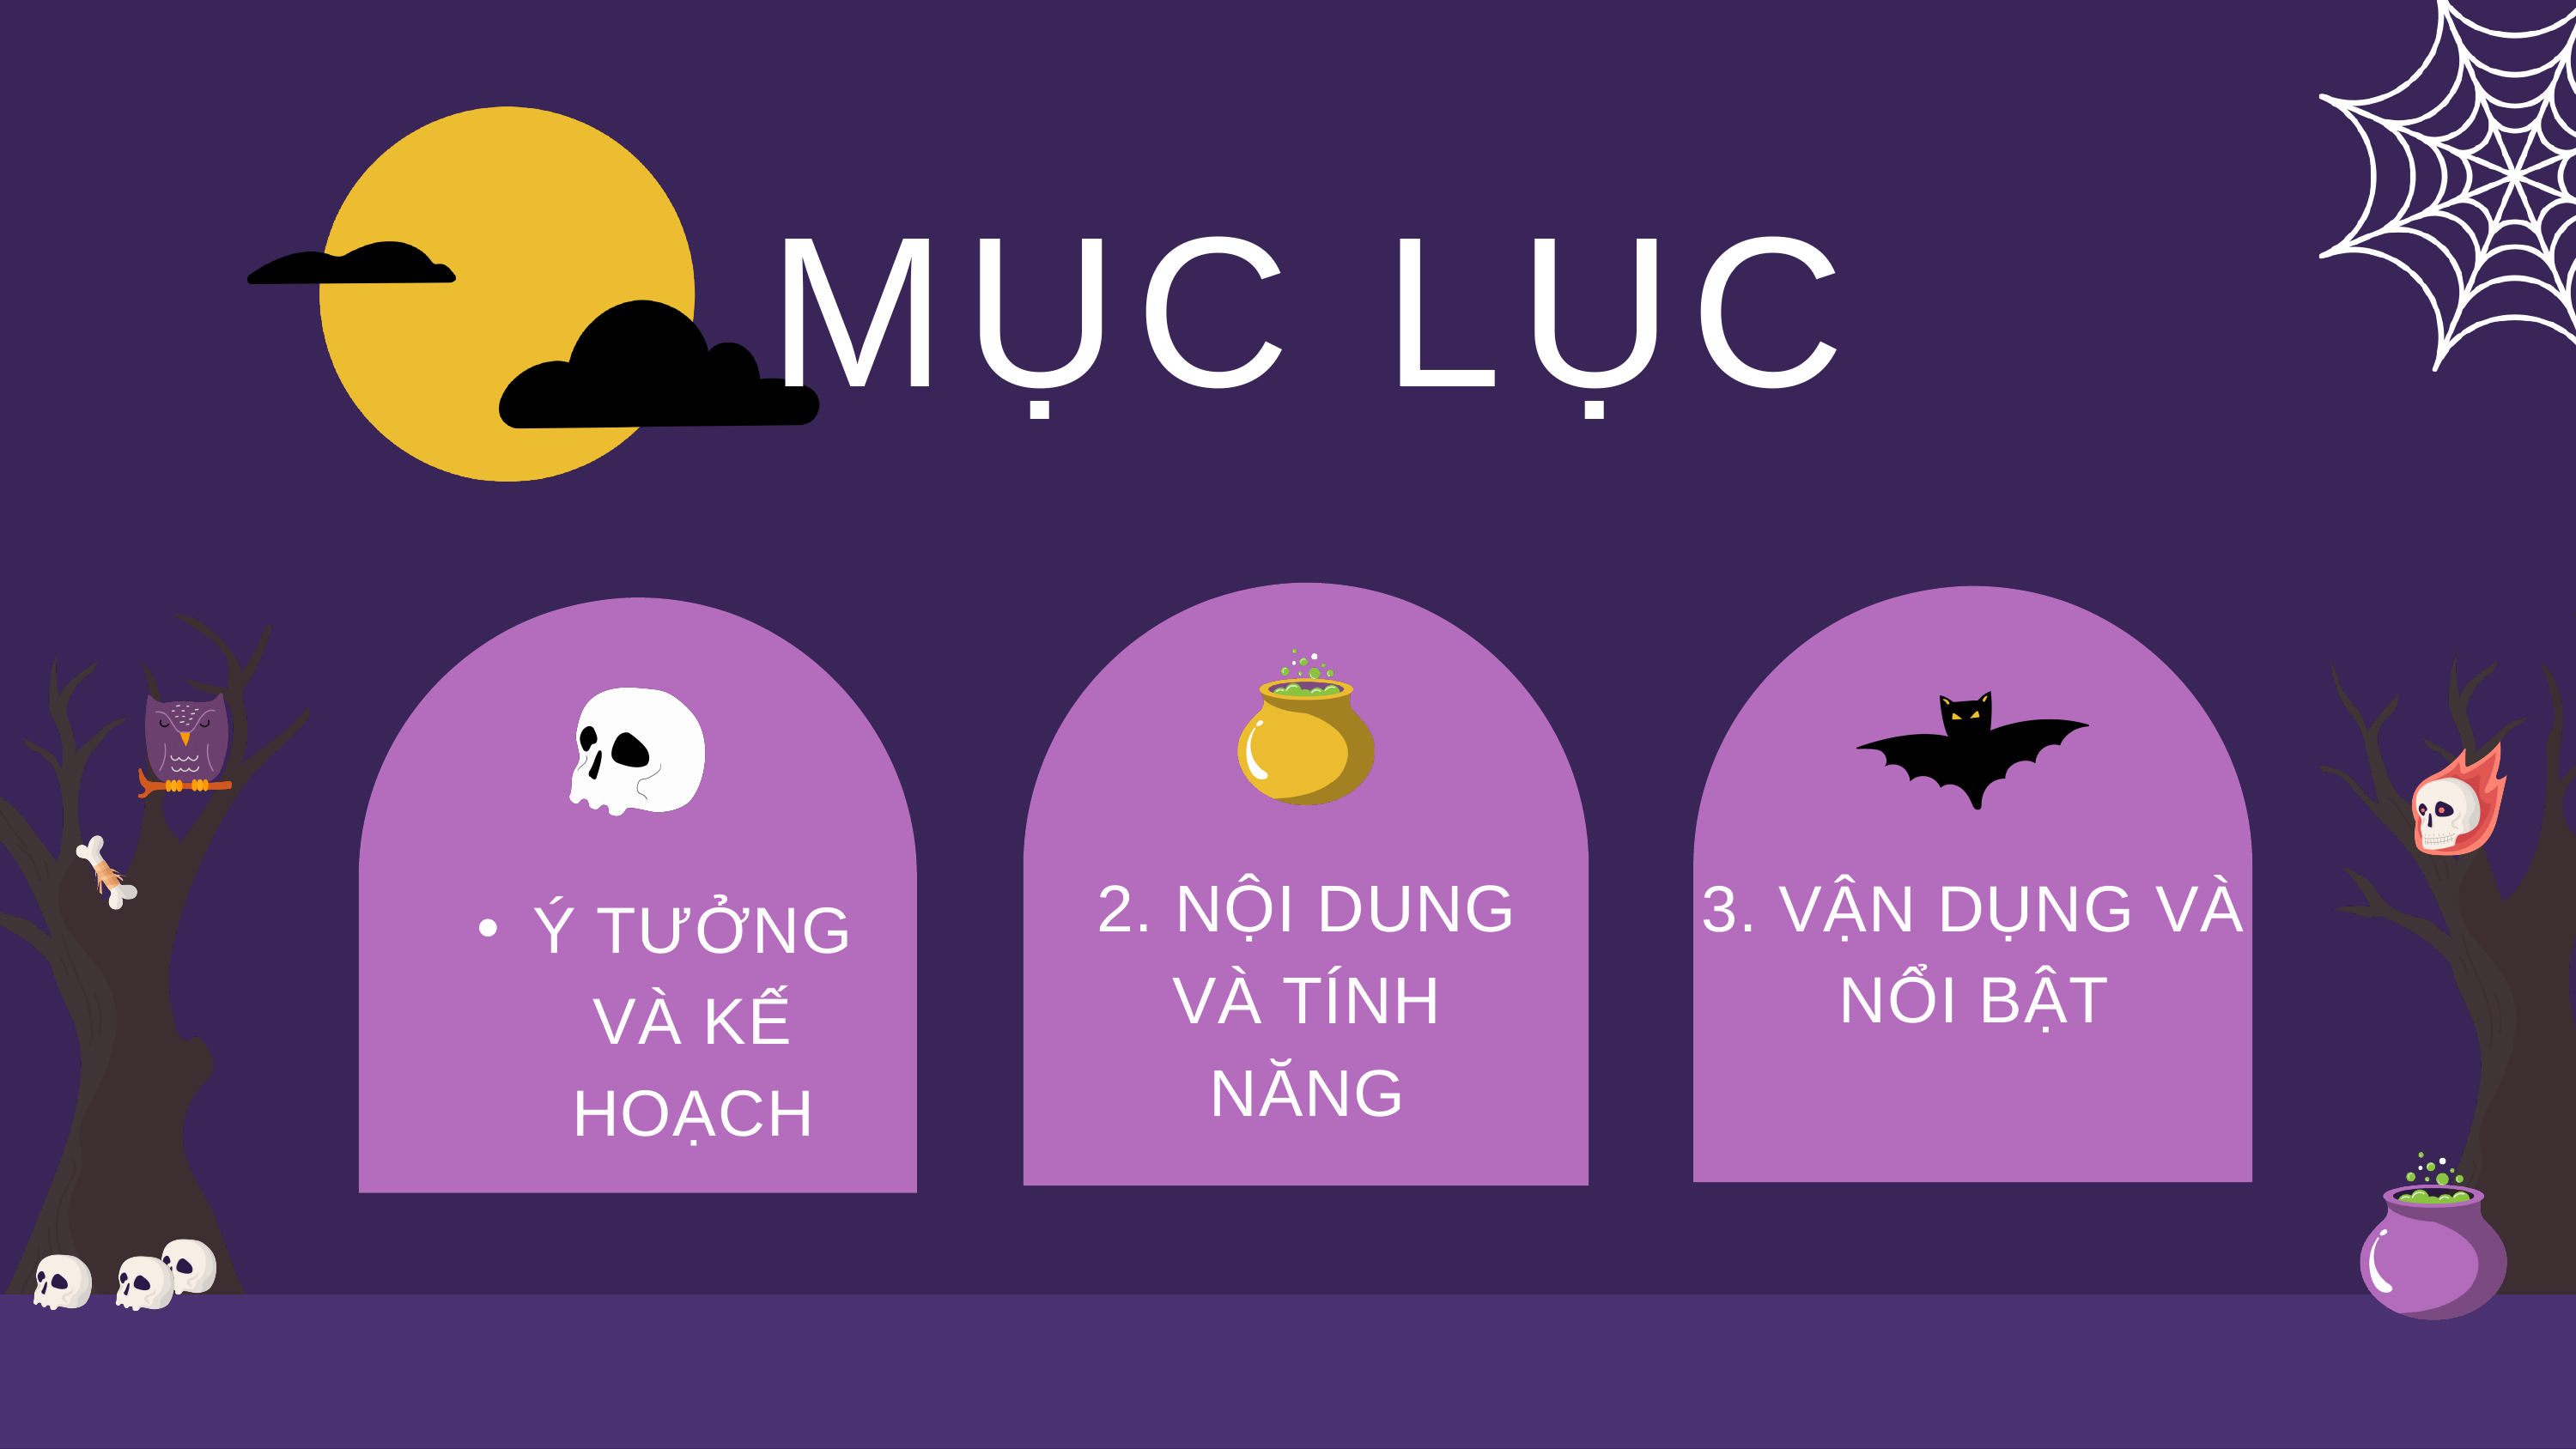

MỤC LỤC

2. NỘI DUNG VÀ TÍNH NĂNG
3. VẬN DỤNG VÀ NỔI BẬT
Ý TƯỞNG VÀ KẾ HOẠCH